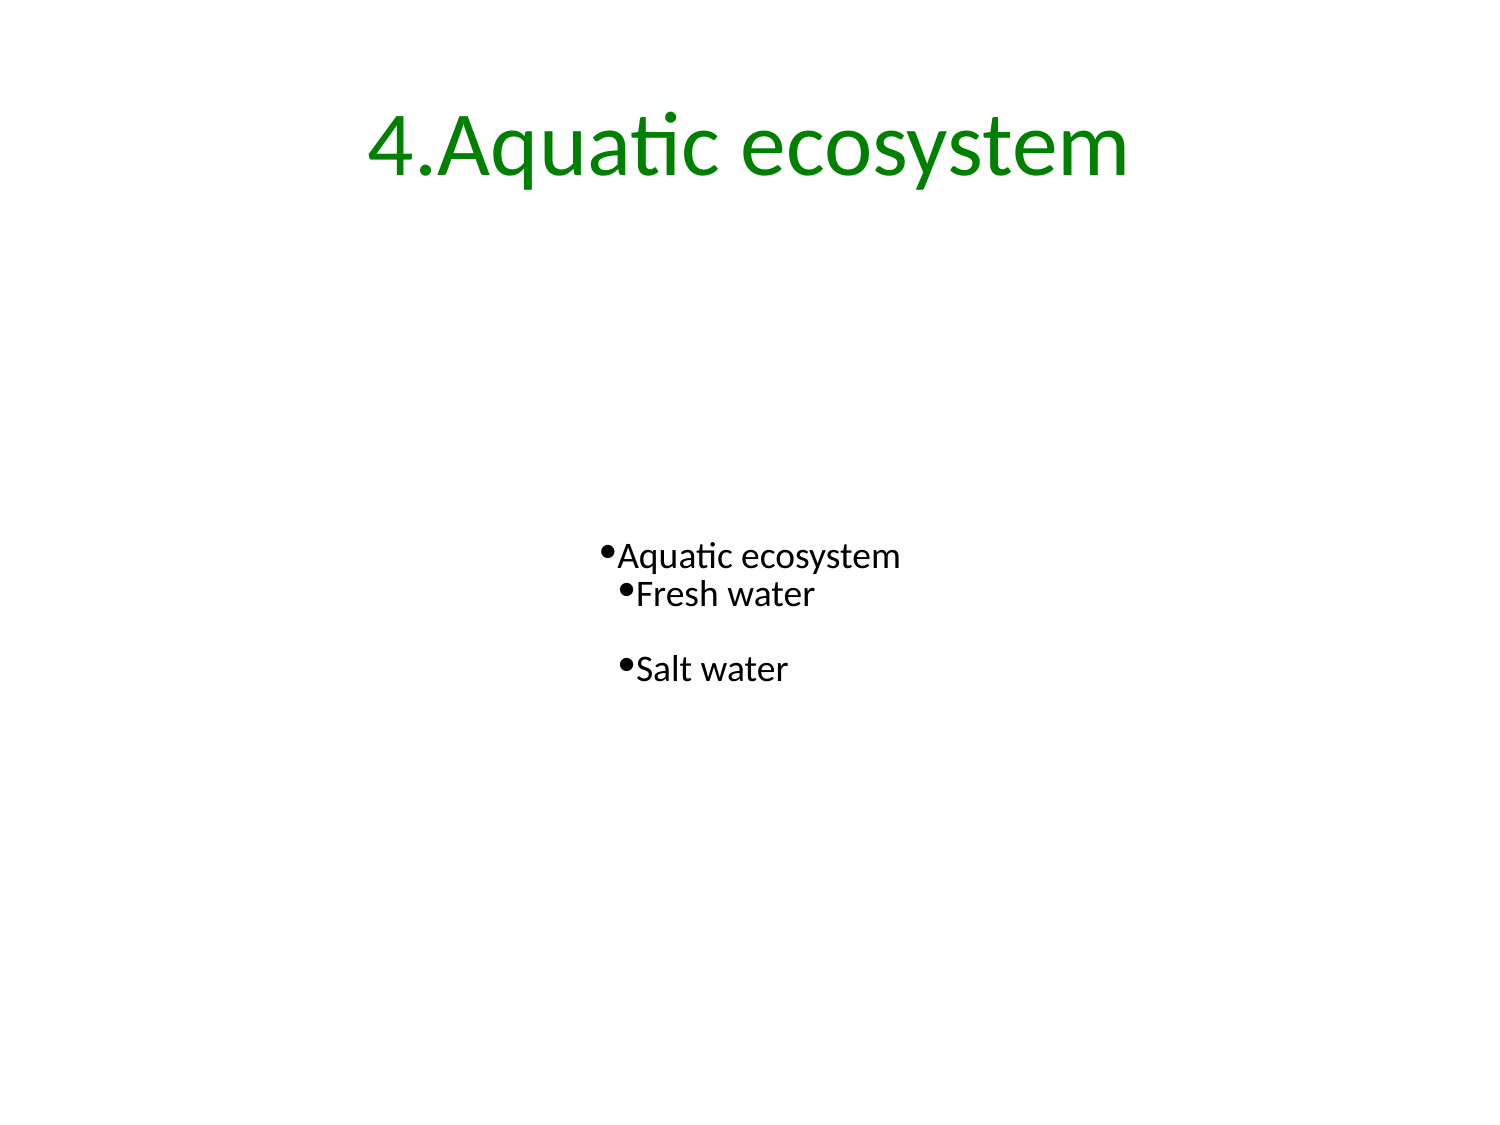

# 4.Aquatic ecosystem
Aquatic ecosystem
Fresh water

Salt water